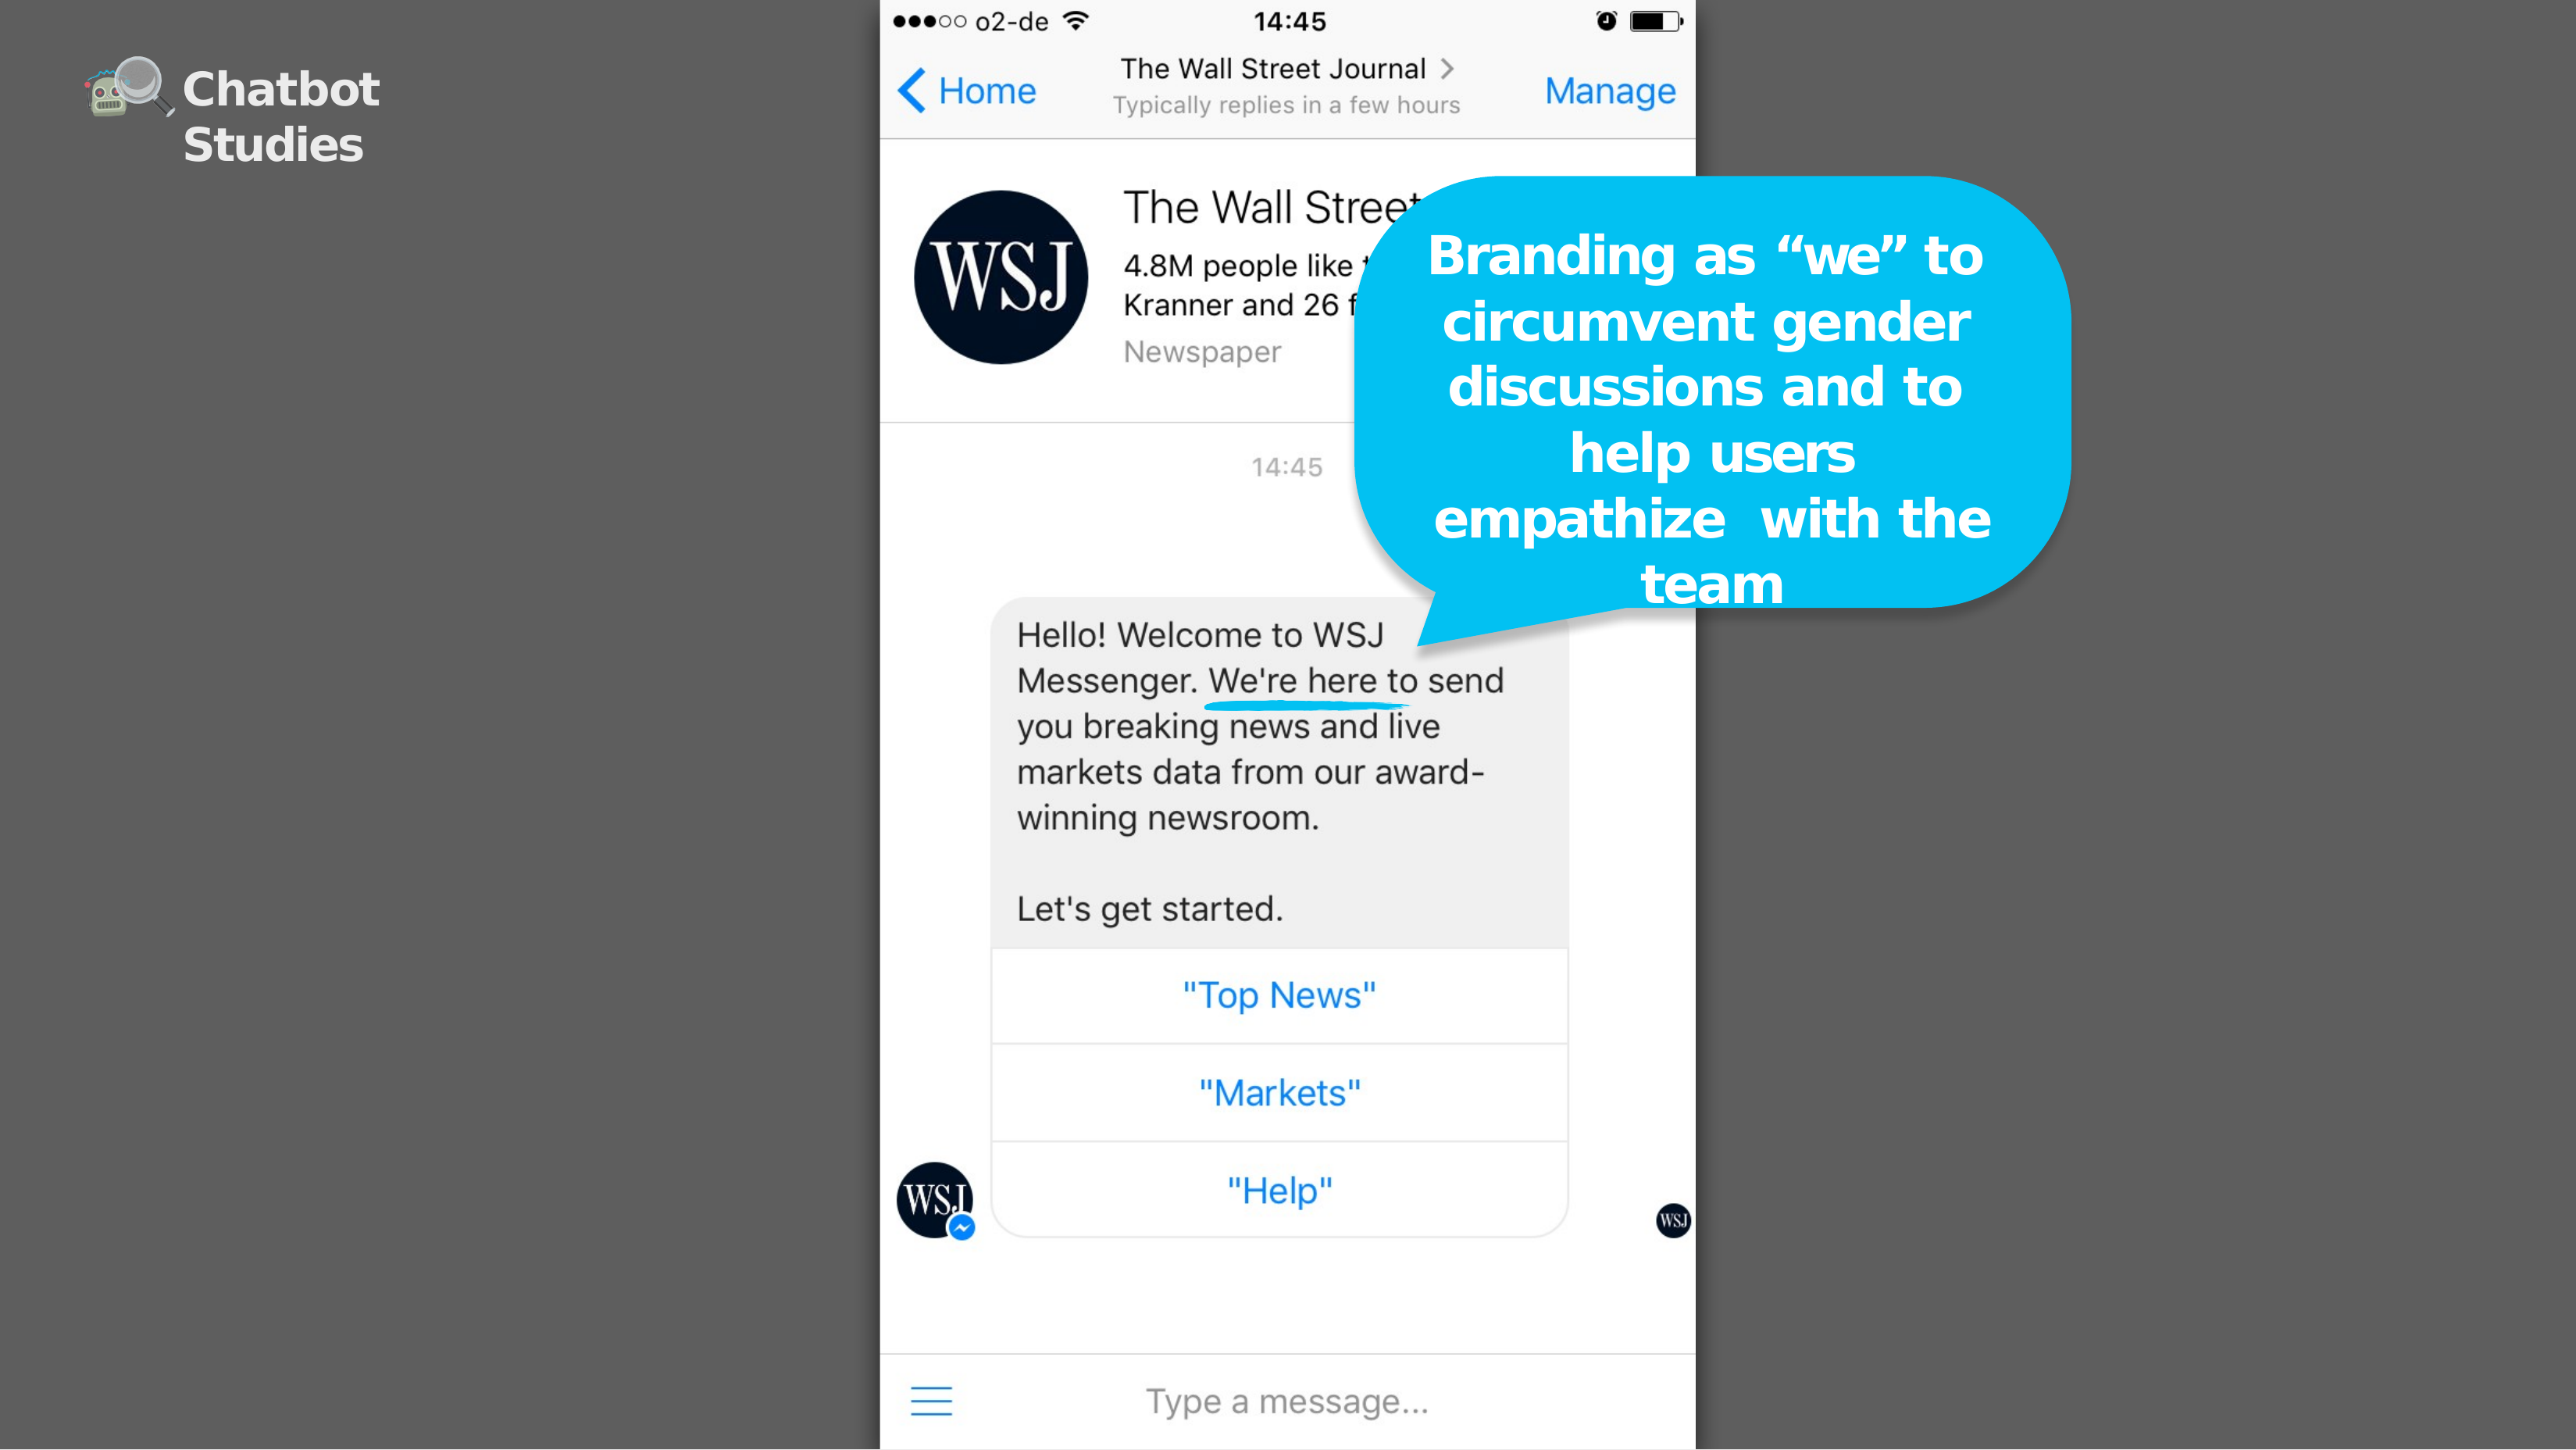

Chatbot Studies

# Branding as “we” to  circumvent gender  discussions and to  help users empathize  with the team